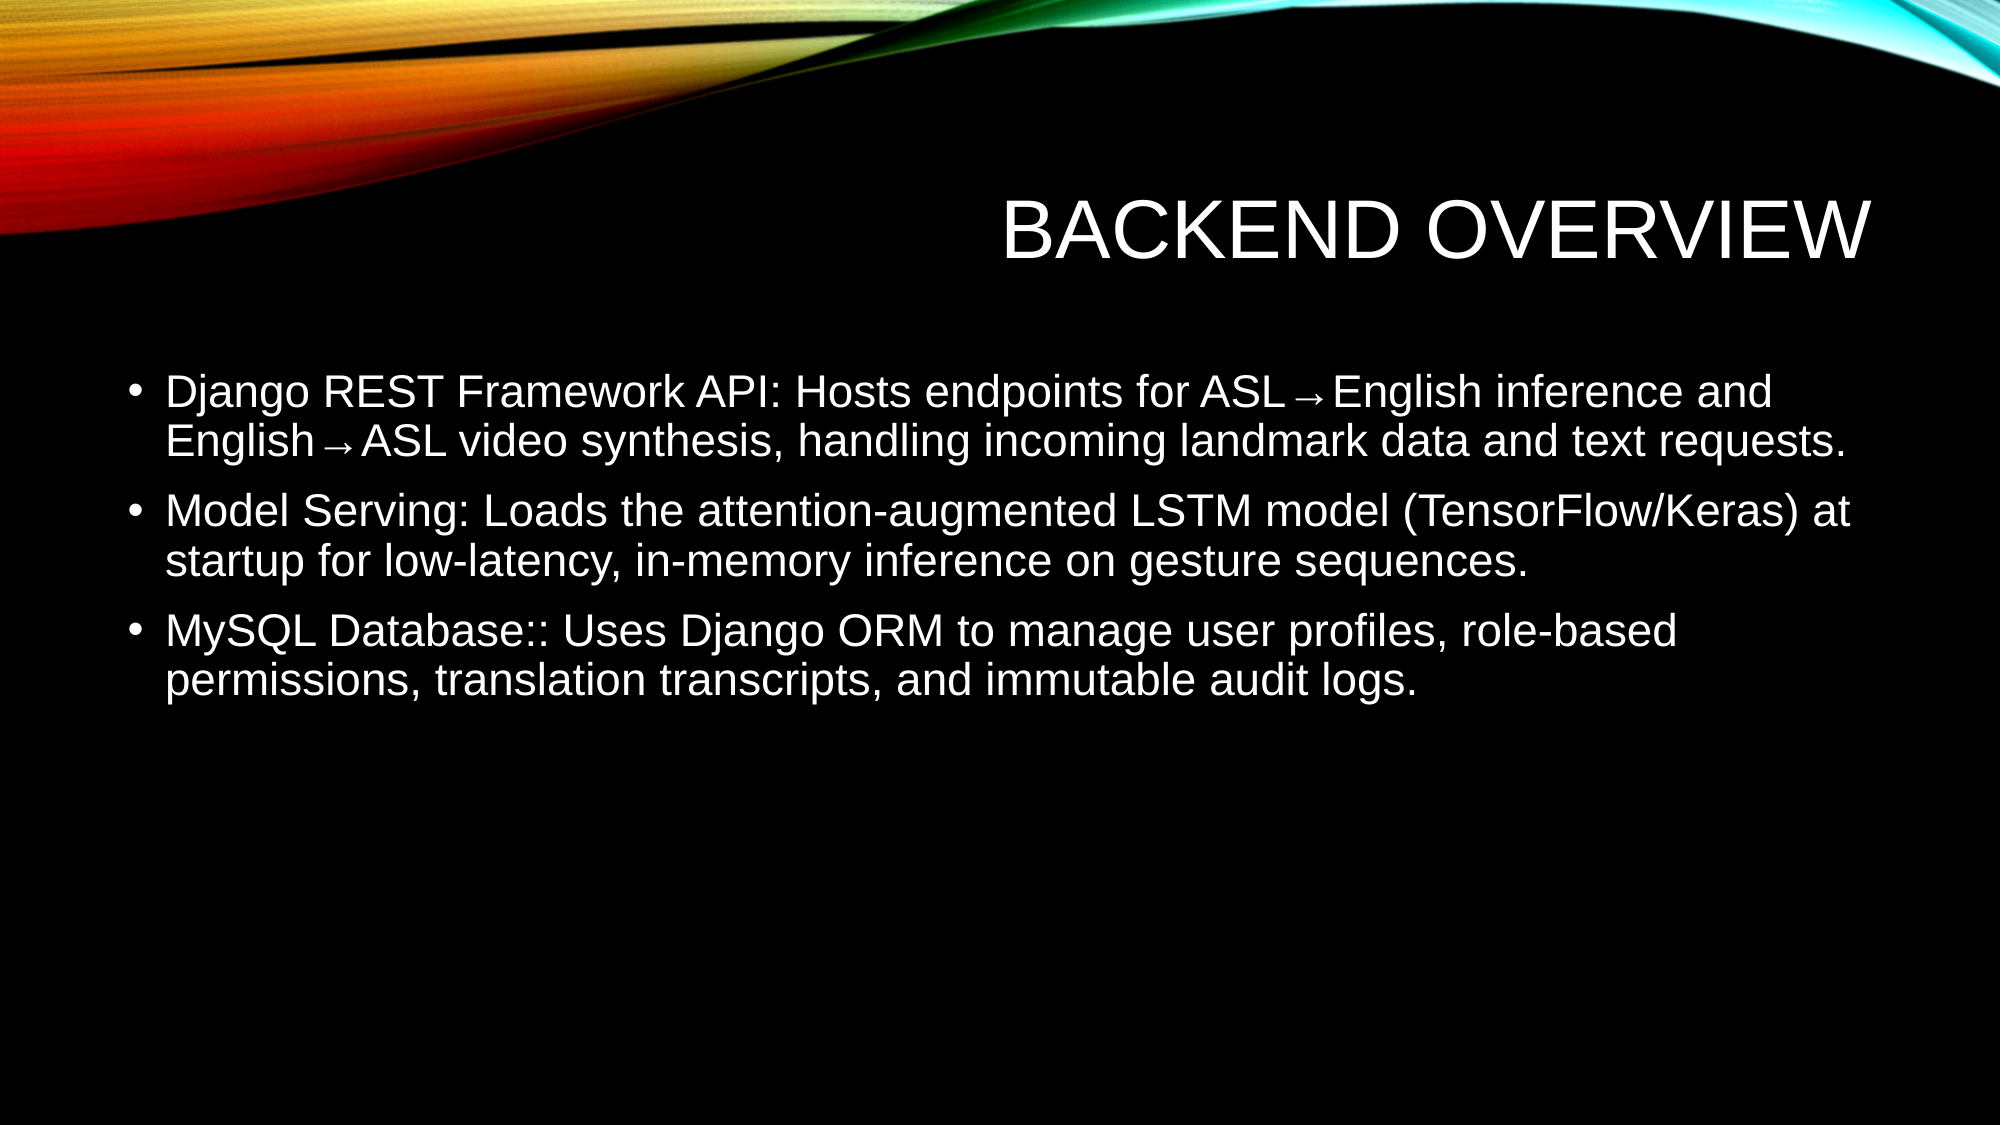

# Backend Overview
Django REST Framework API: Hosts endpoints for ASL→English inference and English→ASL video synthesis, handling incoming landmark data and text requests.
Model Serving: Loads the attention-augmented LSTM model (TensorFlow/Keras) at startup for low-latency, in-memory inference on gesture sequences.
MySQL Database:: Uses Django ORM to manage user profiles, role-based permissions, translation transcripts, and immutable audit logs.